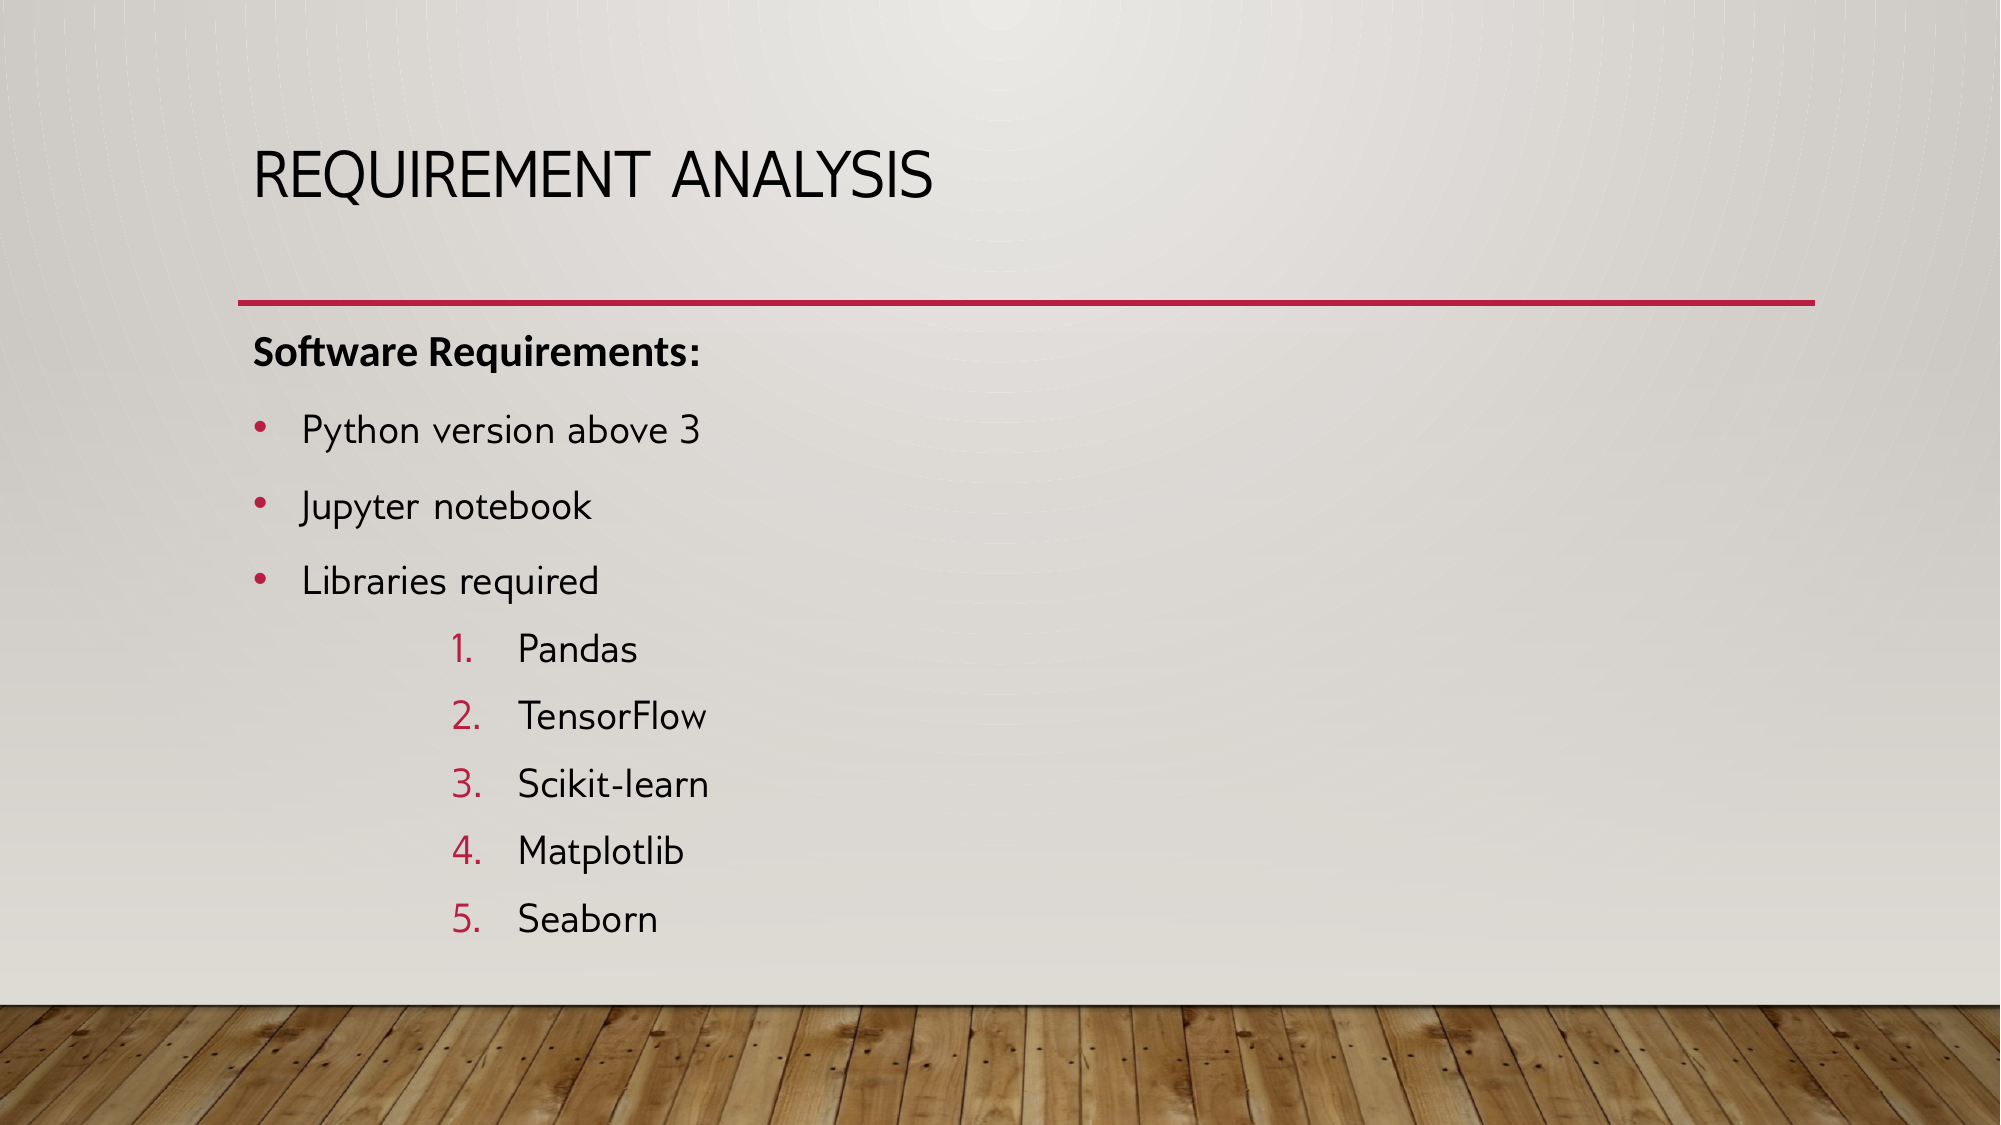

# REQUIREMENT ANALYSIS
Software Requirements:
Python version above 3
Jupyter notebook
Libraries required
Pandas
TensorFlow
Scikit-learn
Matplotlib
Seaborn